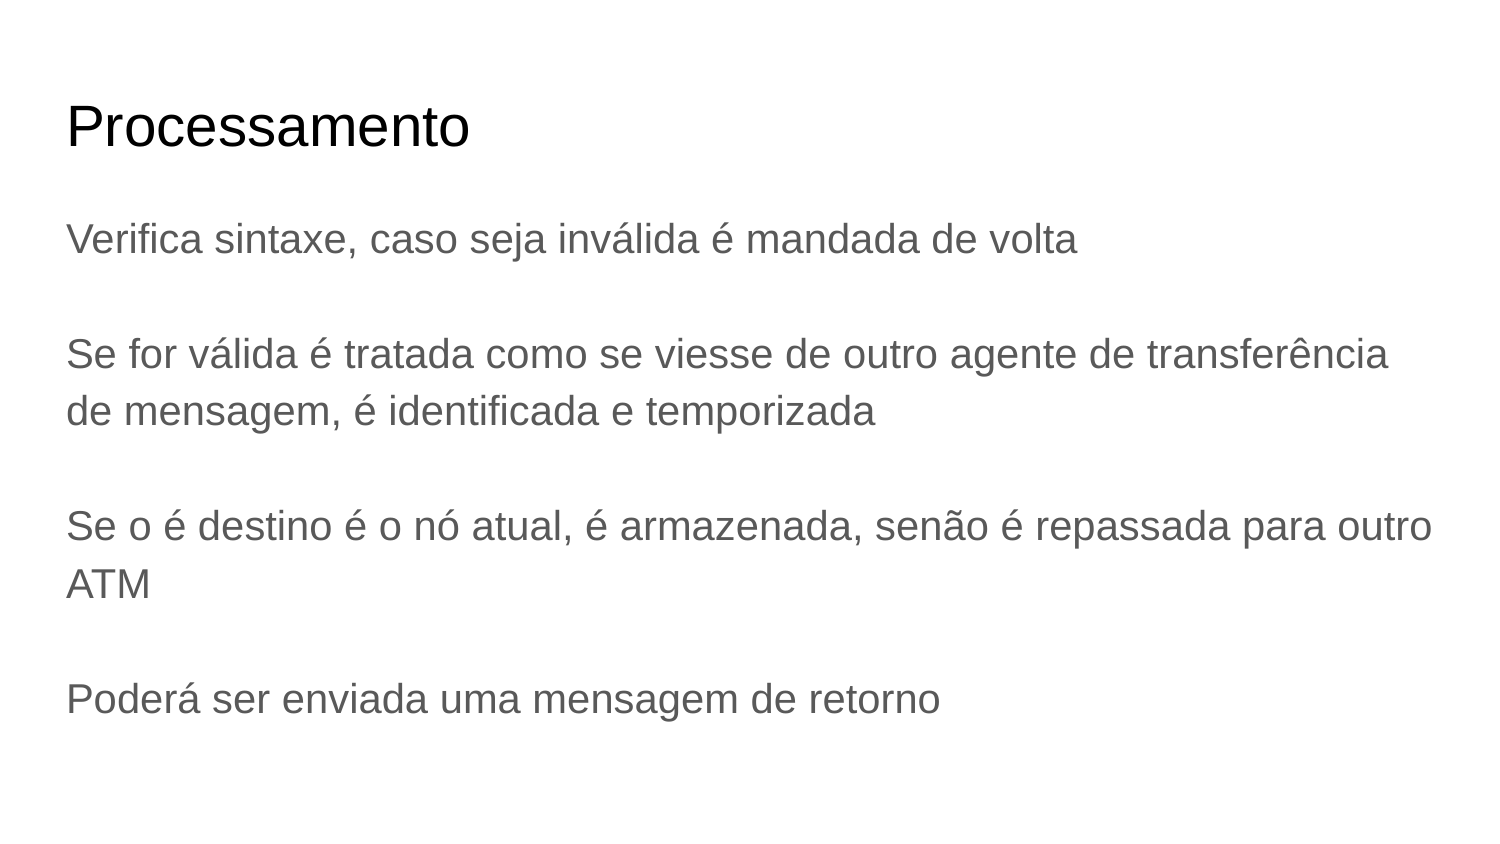

# Processamento
Verifica sintaxe, caso seja inválida é mandada de volta

Se for válida é tratada como se viesse de outro agente de transferência de mensagem, é identificada e temporizada

Se o é destino é o nó atual, é armazenada, senão é repassada para outro ATM

Poderá ser enviada uma mensagem de retorno